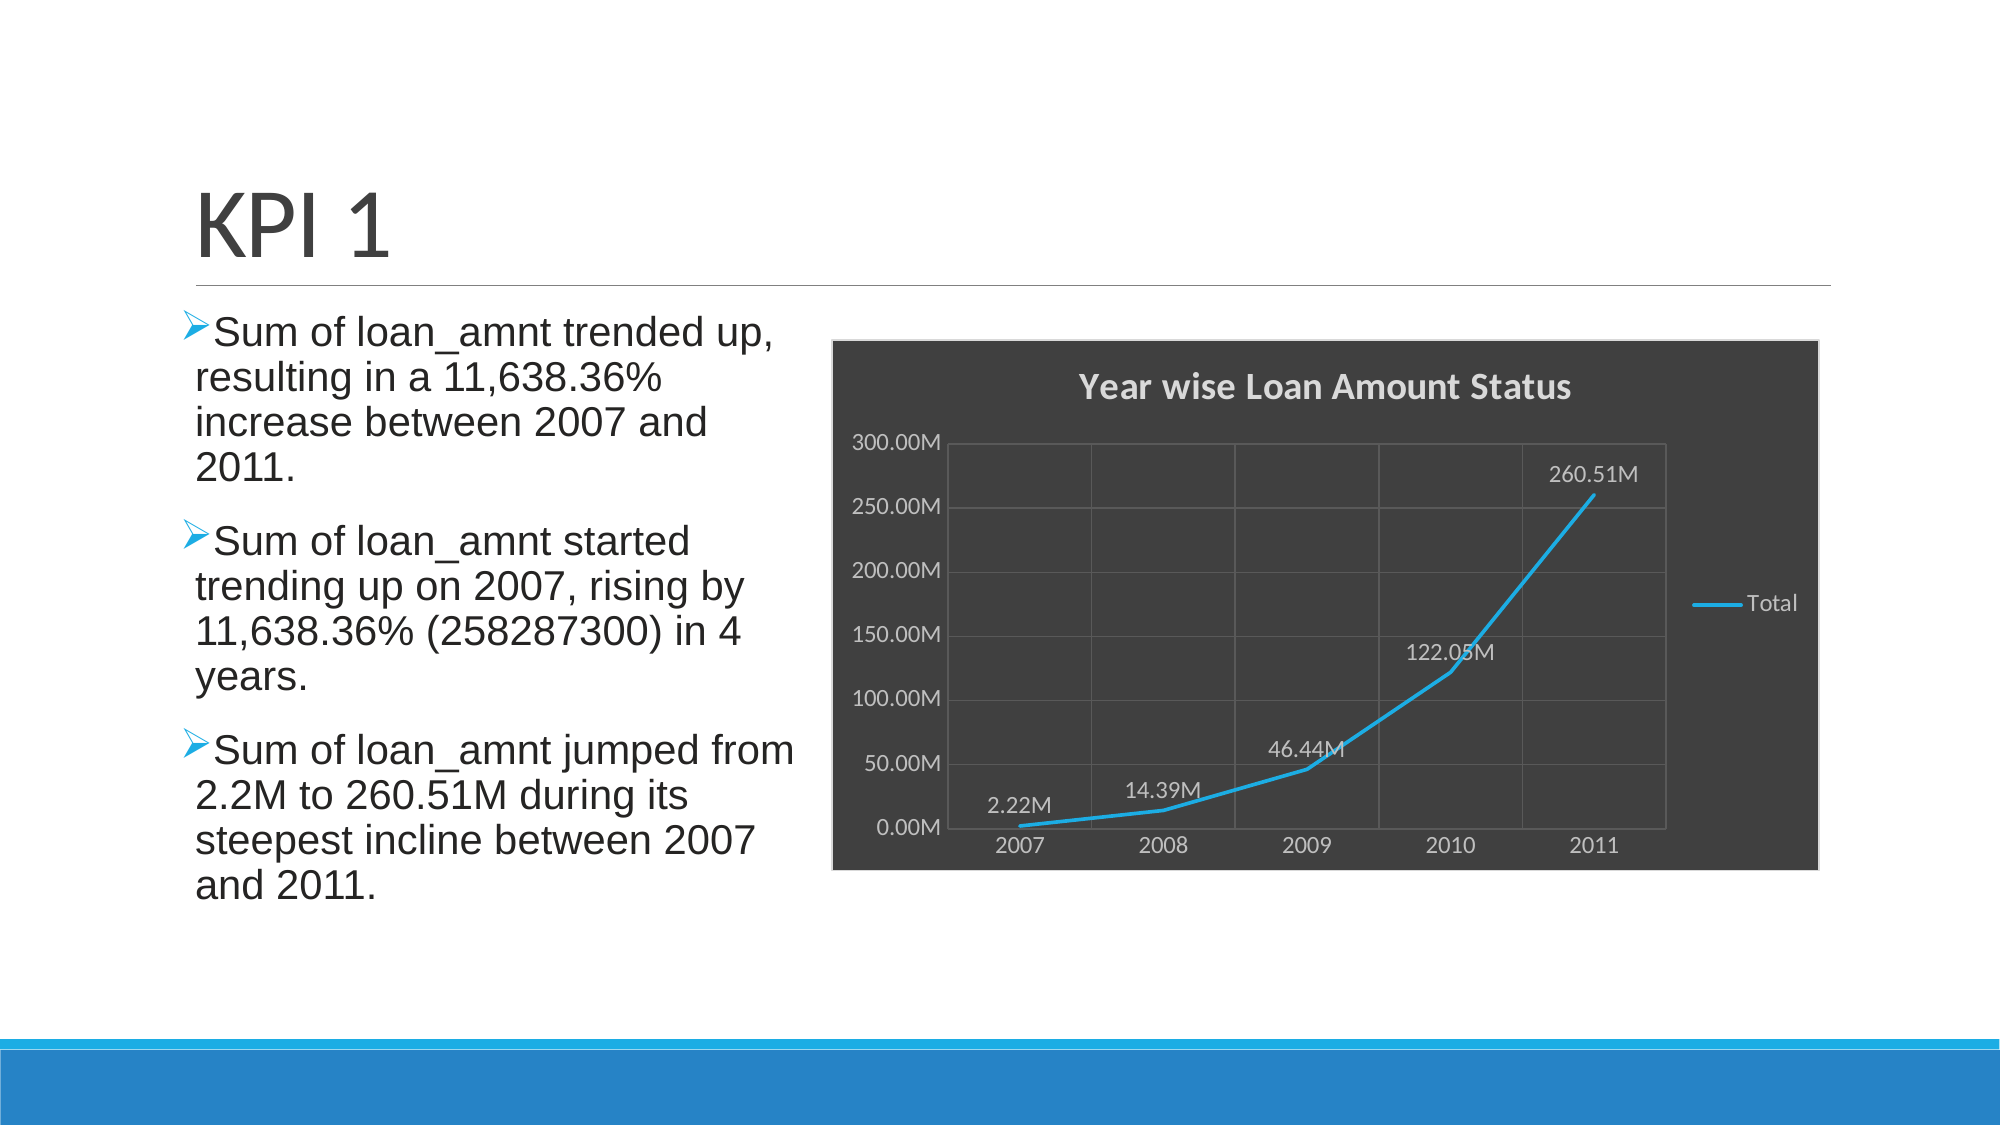

# KPI 1
Sum of loan_amnt trended up, resulting in a 11,638.36% increase between 2007 and 2011.
﻿Sum of loan_amnt started trending up on 2007, rising by 11,638.36% (258287300) in 4 years.
Sum of loan_amnt jumped from 2.2M to 260.51M during its steepest incline between 2007 and 2011.﻿

### Chart: Year wise Loan Amount Status

| Category | Total |
|---|---|
| 2007 | 2219275.0 |
| 2008 | 14390275.0 |
| 2009 | 46436325.0 |
| 2010 | 122050200.0 |
| 2011 | 260506575.0 |